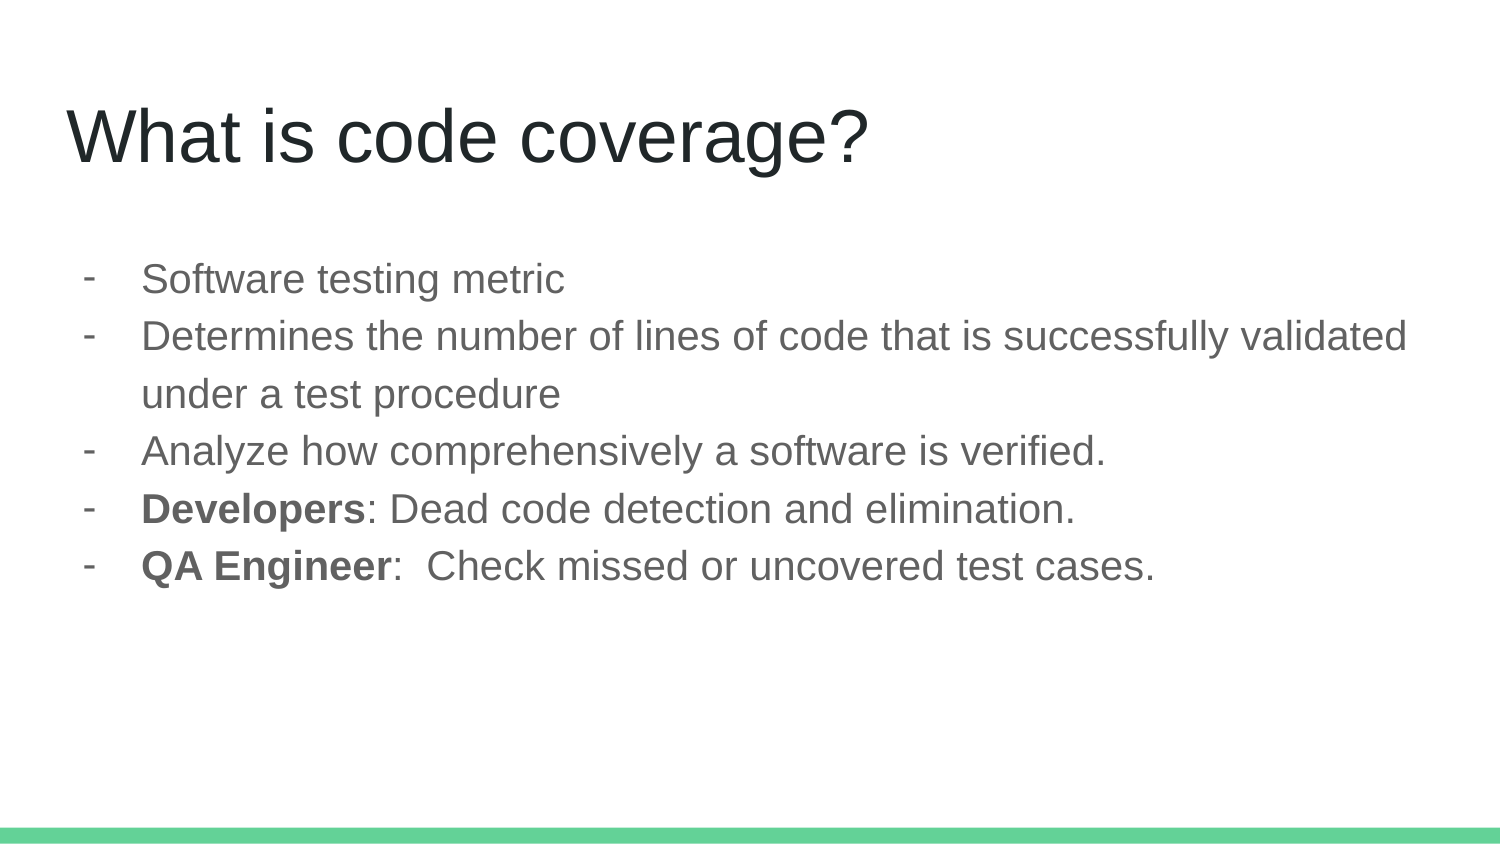

# What is code coverage?
Software testing metric
Determines the number of lines of code that is successfully validated under a test procedure
Analyze how comprehensively a software is verified.
Developers: Dead code detection and elimination.
QA Engineer:  Check missed or uncovered test cases.